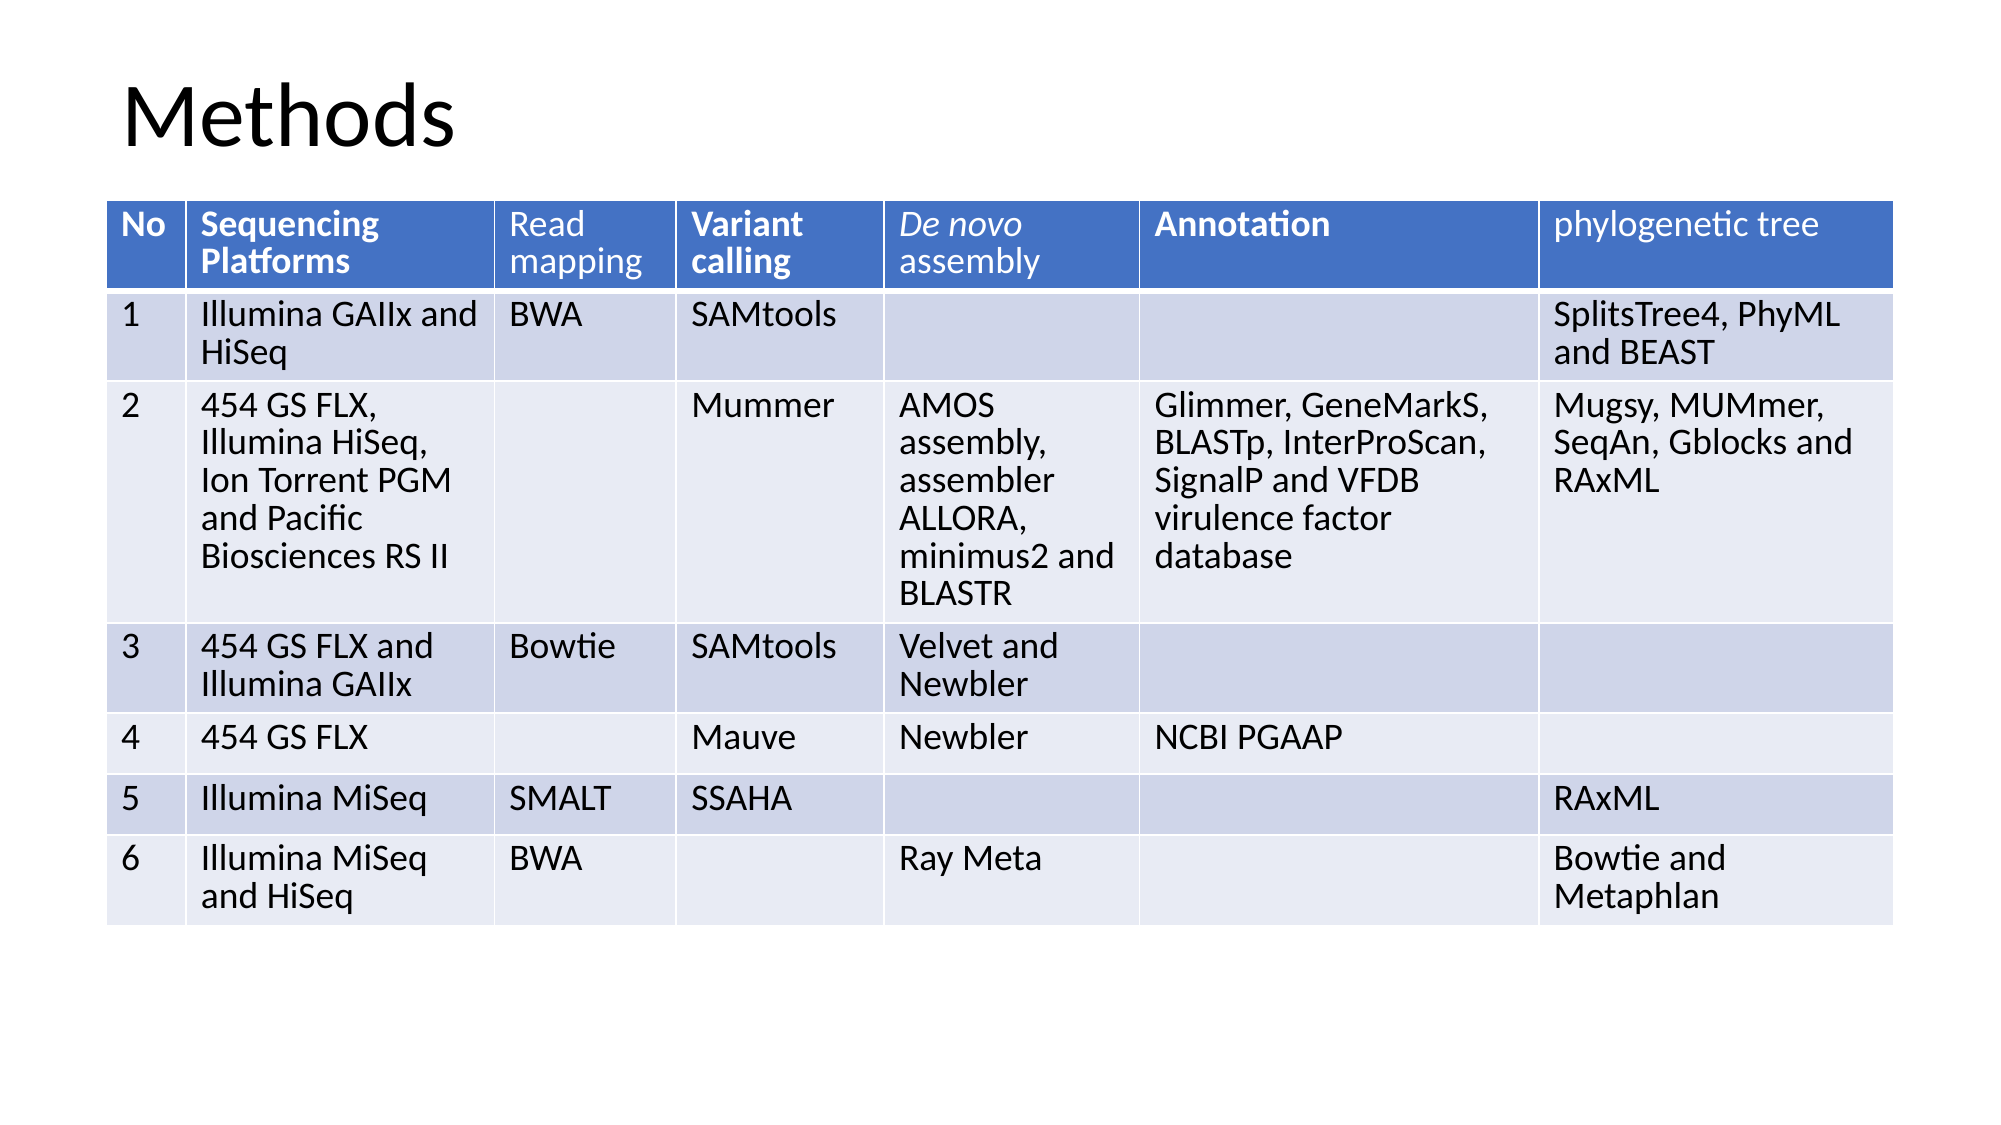

# Methods
| No | Sequencing Platforms | Read mapping | Variant calling | De novo  assembly | Annotation | phylogenetic tree |
| --- | --- | --- | --- | --- | --- | --- |
| 1 | Illumina GAIIx and HiSeq | BWA | SAMtools |  |  | SplitsTree4, PhyML and BEAST |
| 2 | 454 GS FLX, Illumina HiSeq, Ion Torrent PGM and Pacific Biosciences RS II |  | Mummer | AMOS assembly, assembler ALLORA, minimus2 and BLASTR | Glimmer, GeneMarkS, BLASTp, InterProScan, SignalP and VFDB virulence factor database | Mugsy, MUMmer, SeqAn, Gblocks and RAxML |
| 3 | 454 GS FLX and Illumina GAIIx | Bowtie | SAMtools | Velvet and Newbler |  |  |
| 4 | 454 GS FLX |  | Mauve | Newbler | NCBI PGAAP |  |
| 5 | Illumina MiSeq | SMALT | SSAHA |  |  | RAxML |
| 6 | Illumina MiSeq and HiSeq | BWA |  | Ray Meta |  | Bowtie and Metaphlan |